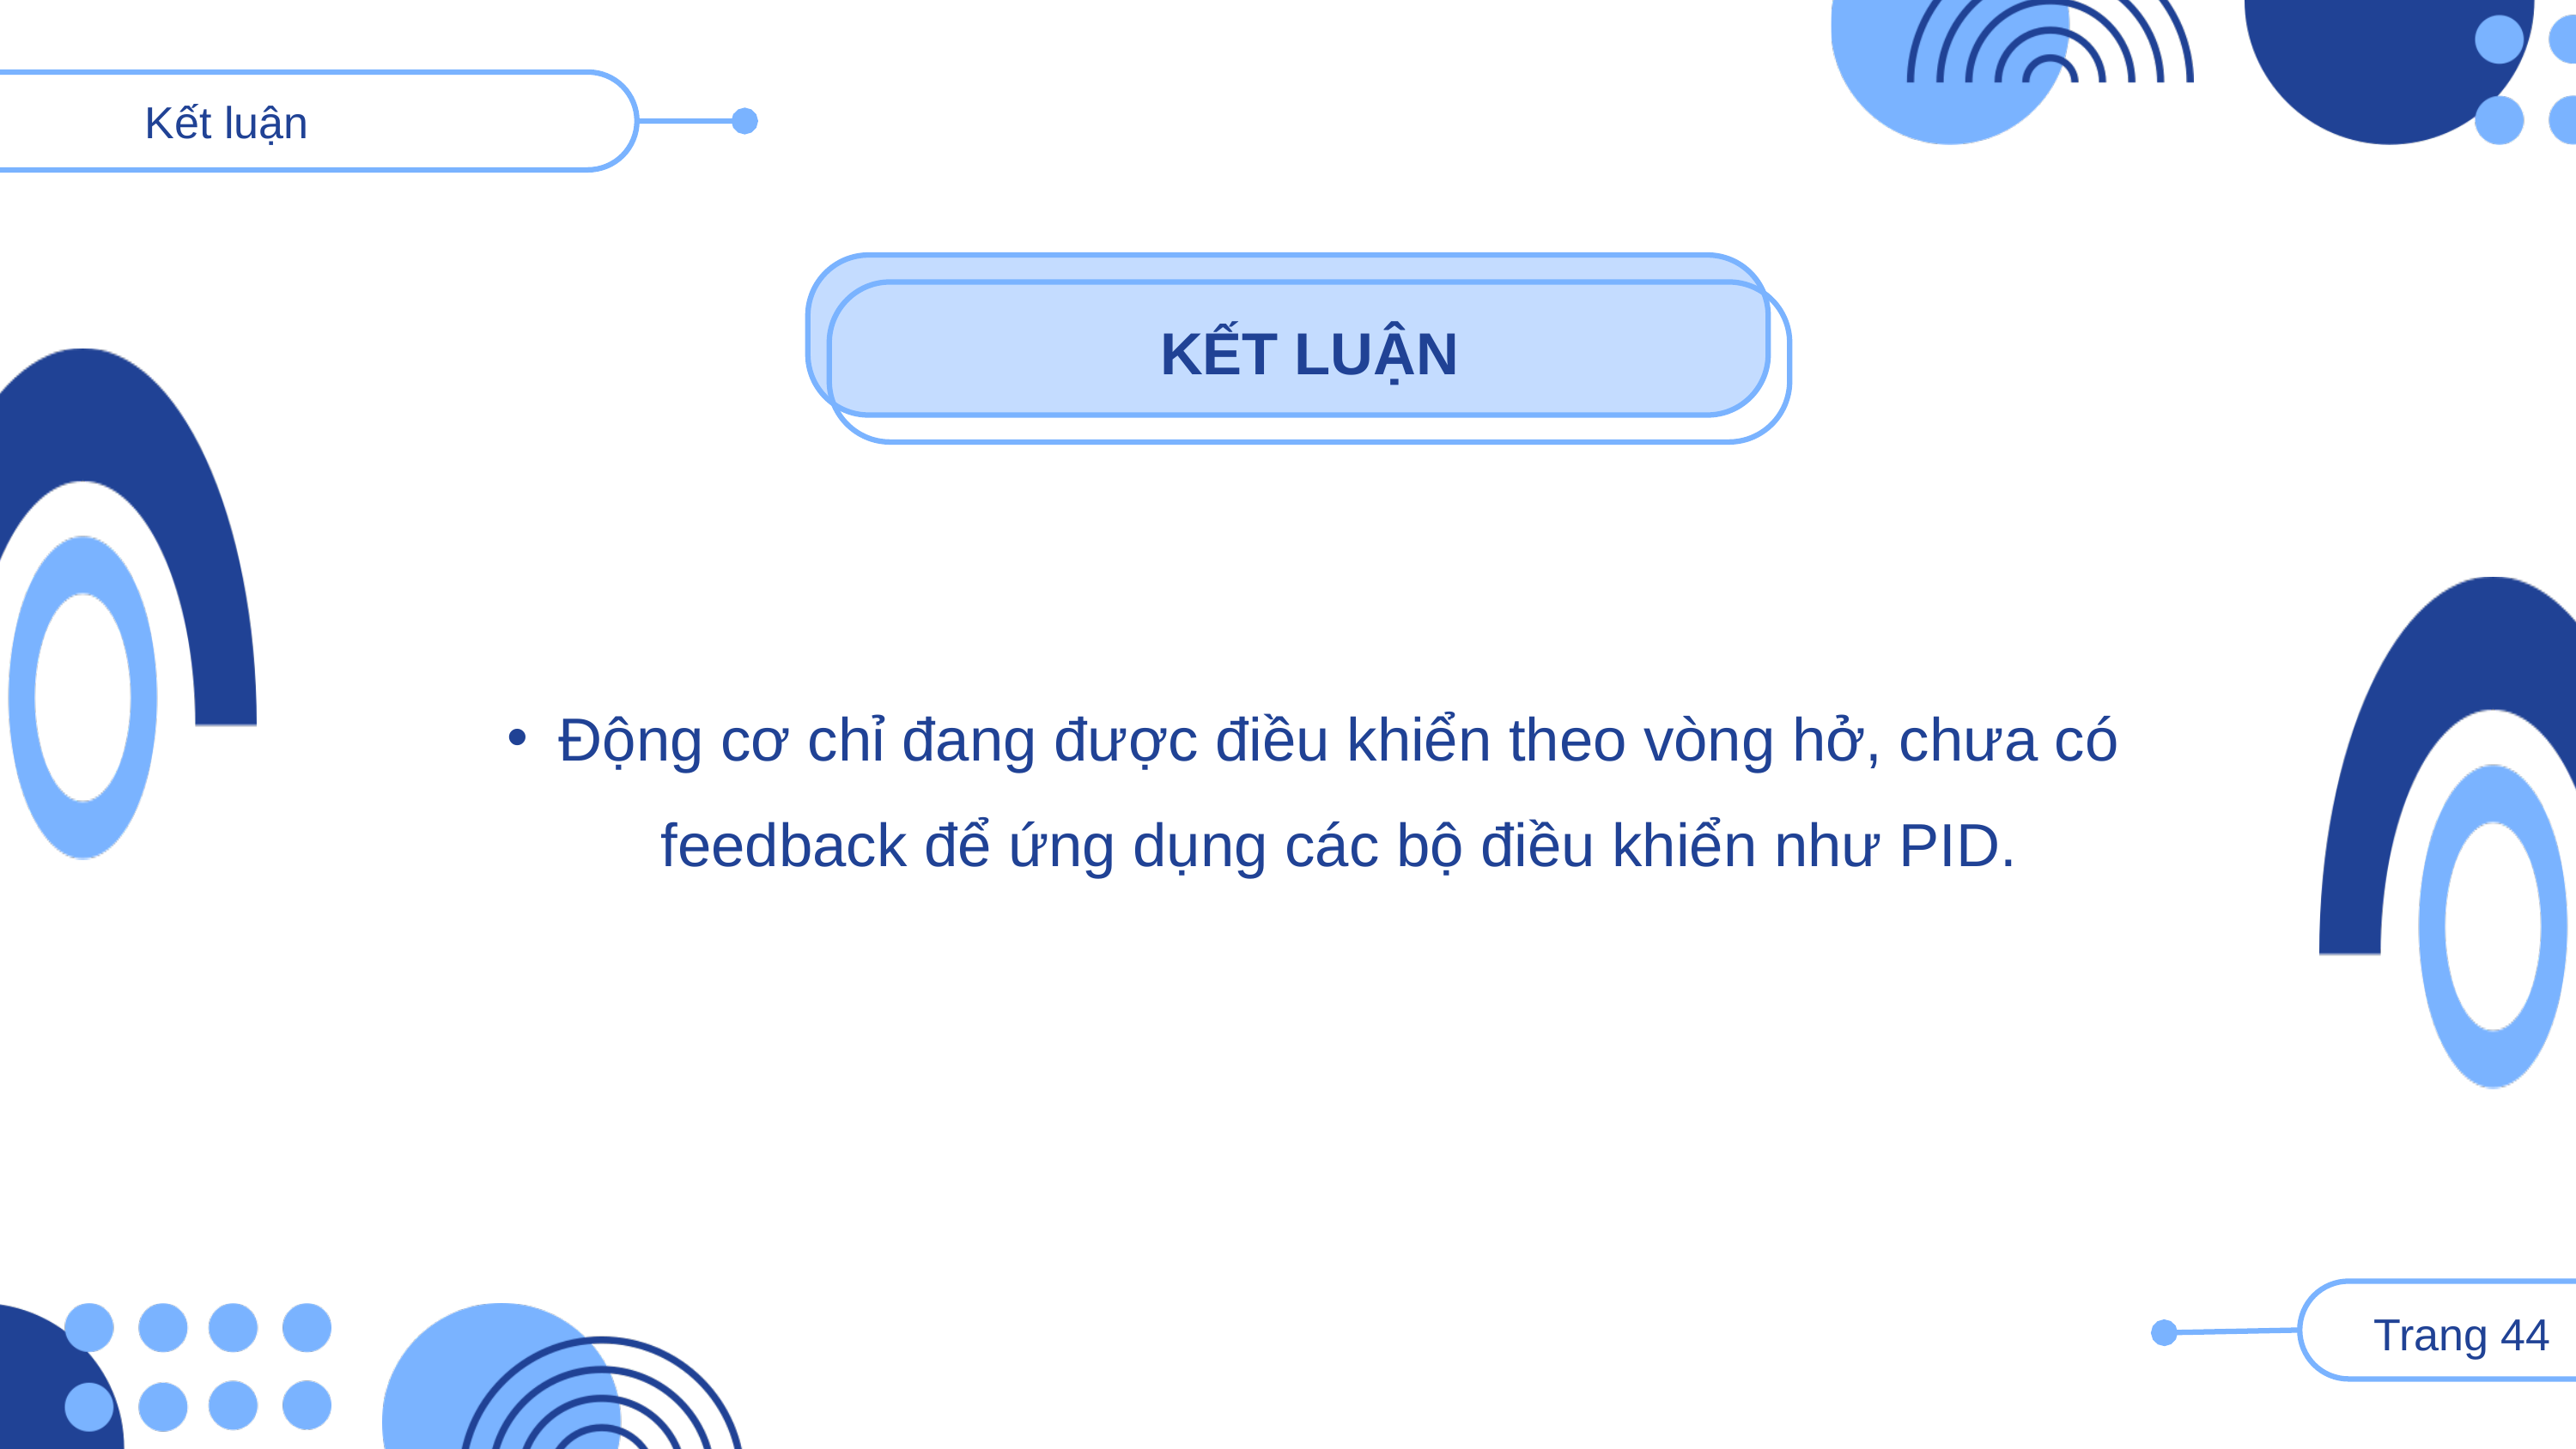

Kết luận

KẾT LUẬN

Động cơ chỉ đang được điều khiển theo vòng hở, chưa có feedback để ứng dụng các bộ điều khiển như PID.

 Trang 44